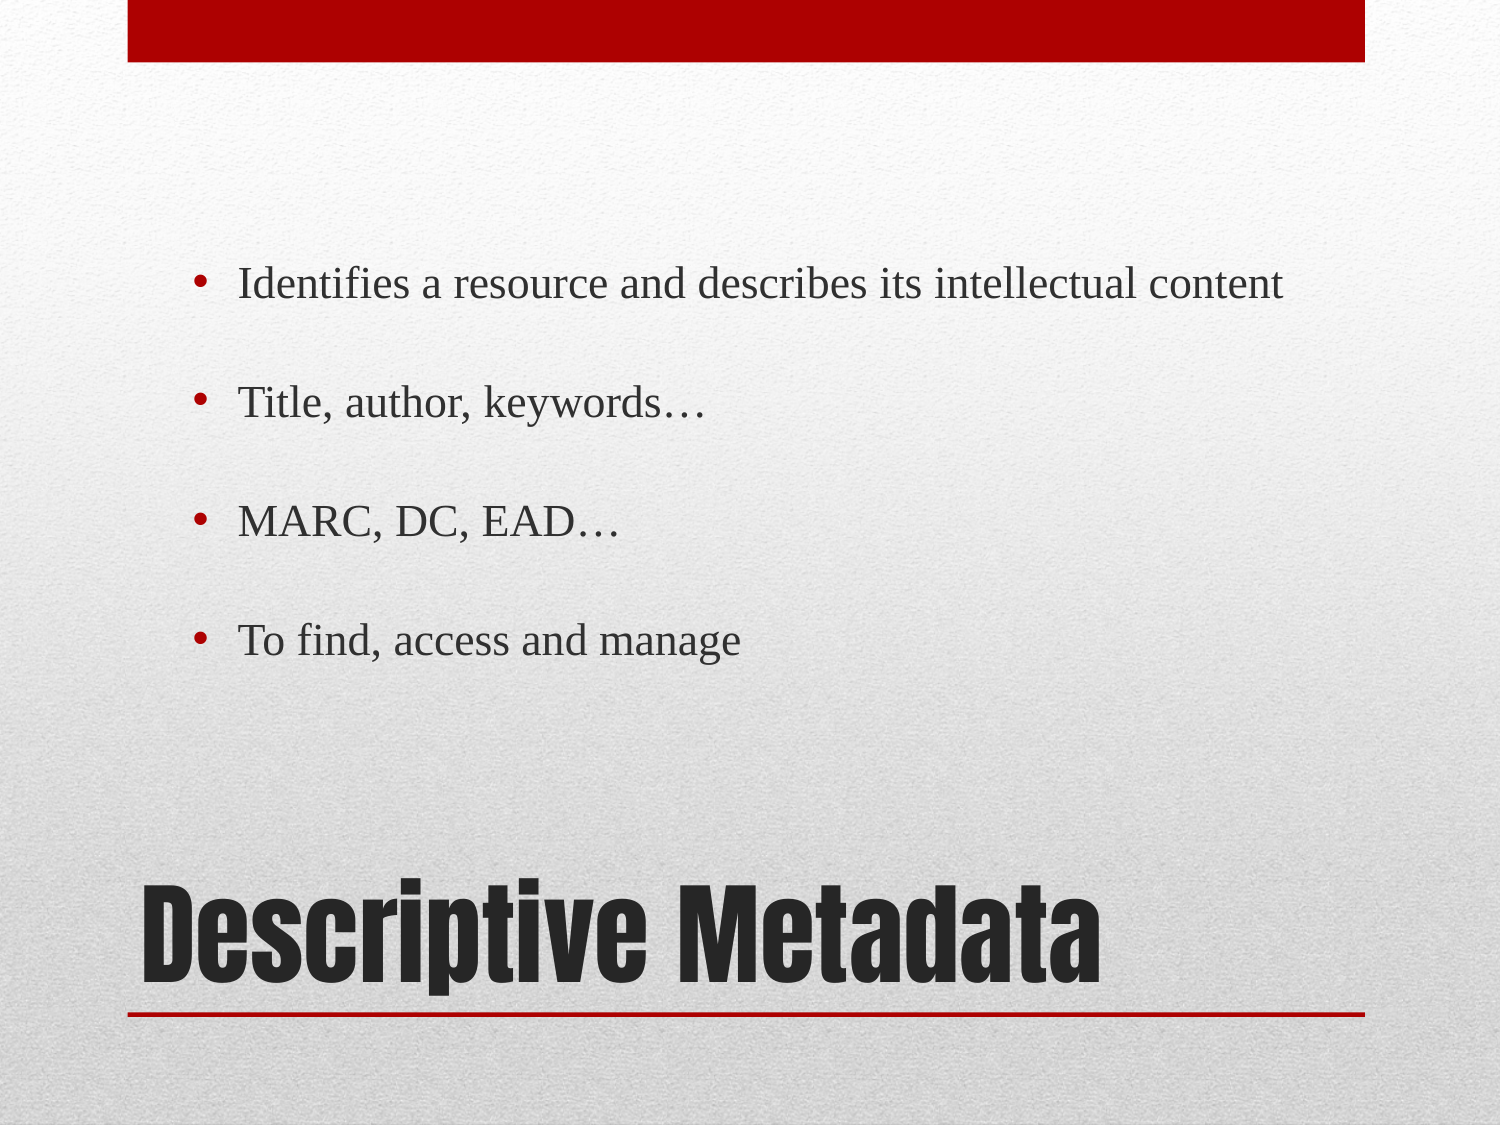

Identifies a resource and describes its intellectual content
Title, author, keywords…
MARC, DC, EAD…
To find, access and manage
# Descriptive Metadata